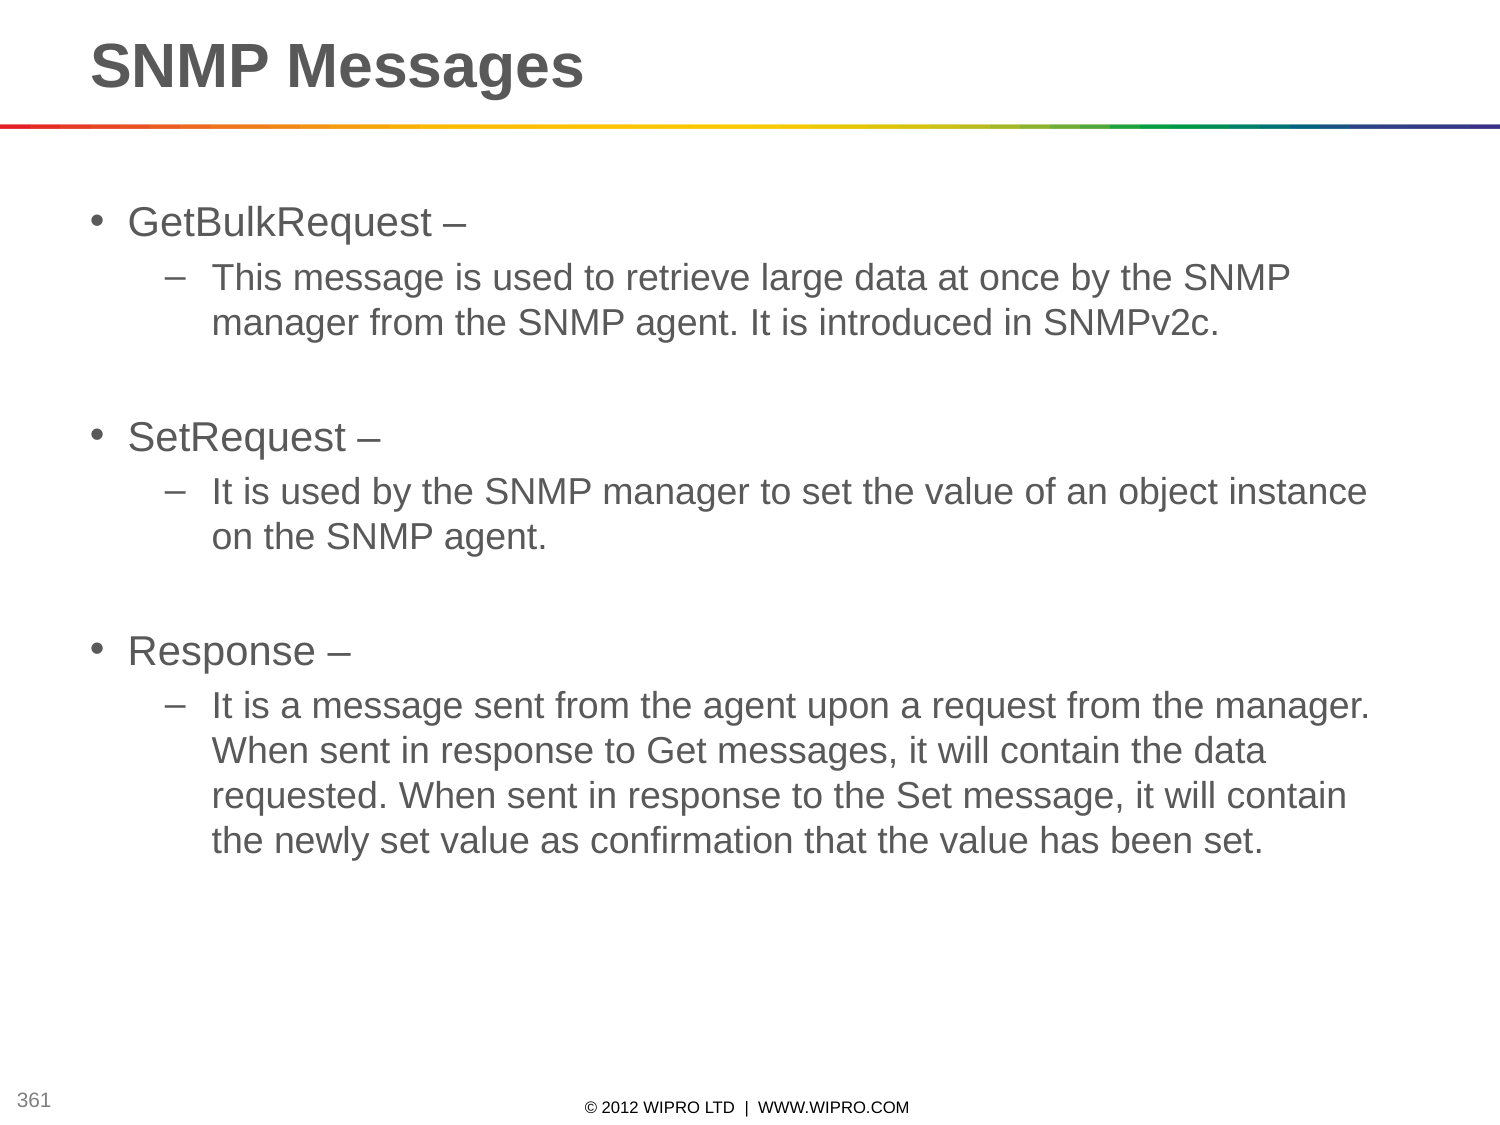

# SNMP Messages
GetBulkRequest –
This message is used to retrieve large data at once by the SNMP manager from the SNMP agent. It is introduced in SNMPv2c.

SetRequest –
It is used by the SNMP manager to set the value of an object instance on the SNMP agent.

Response –
It is a message sent from the agent upon a request from the manager. When sent in response to Get messages, it will contain the data requested. When sent in response to the Set message, it will contain the newly set value as confirmation that the value has been set.